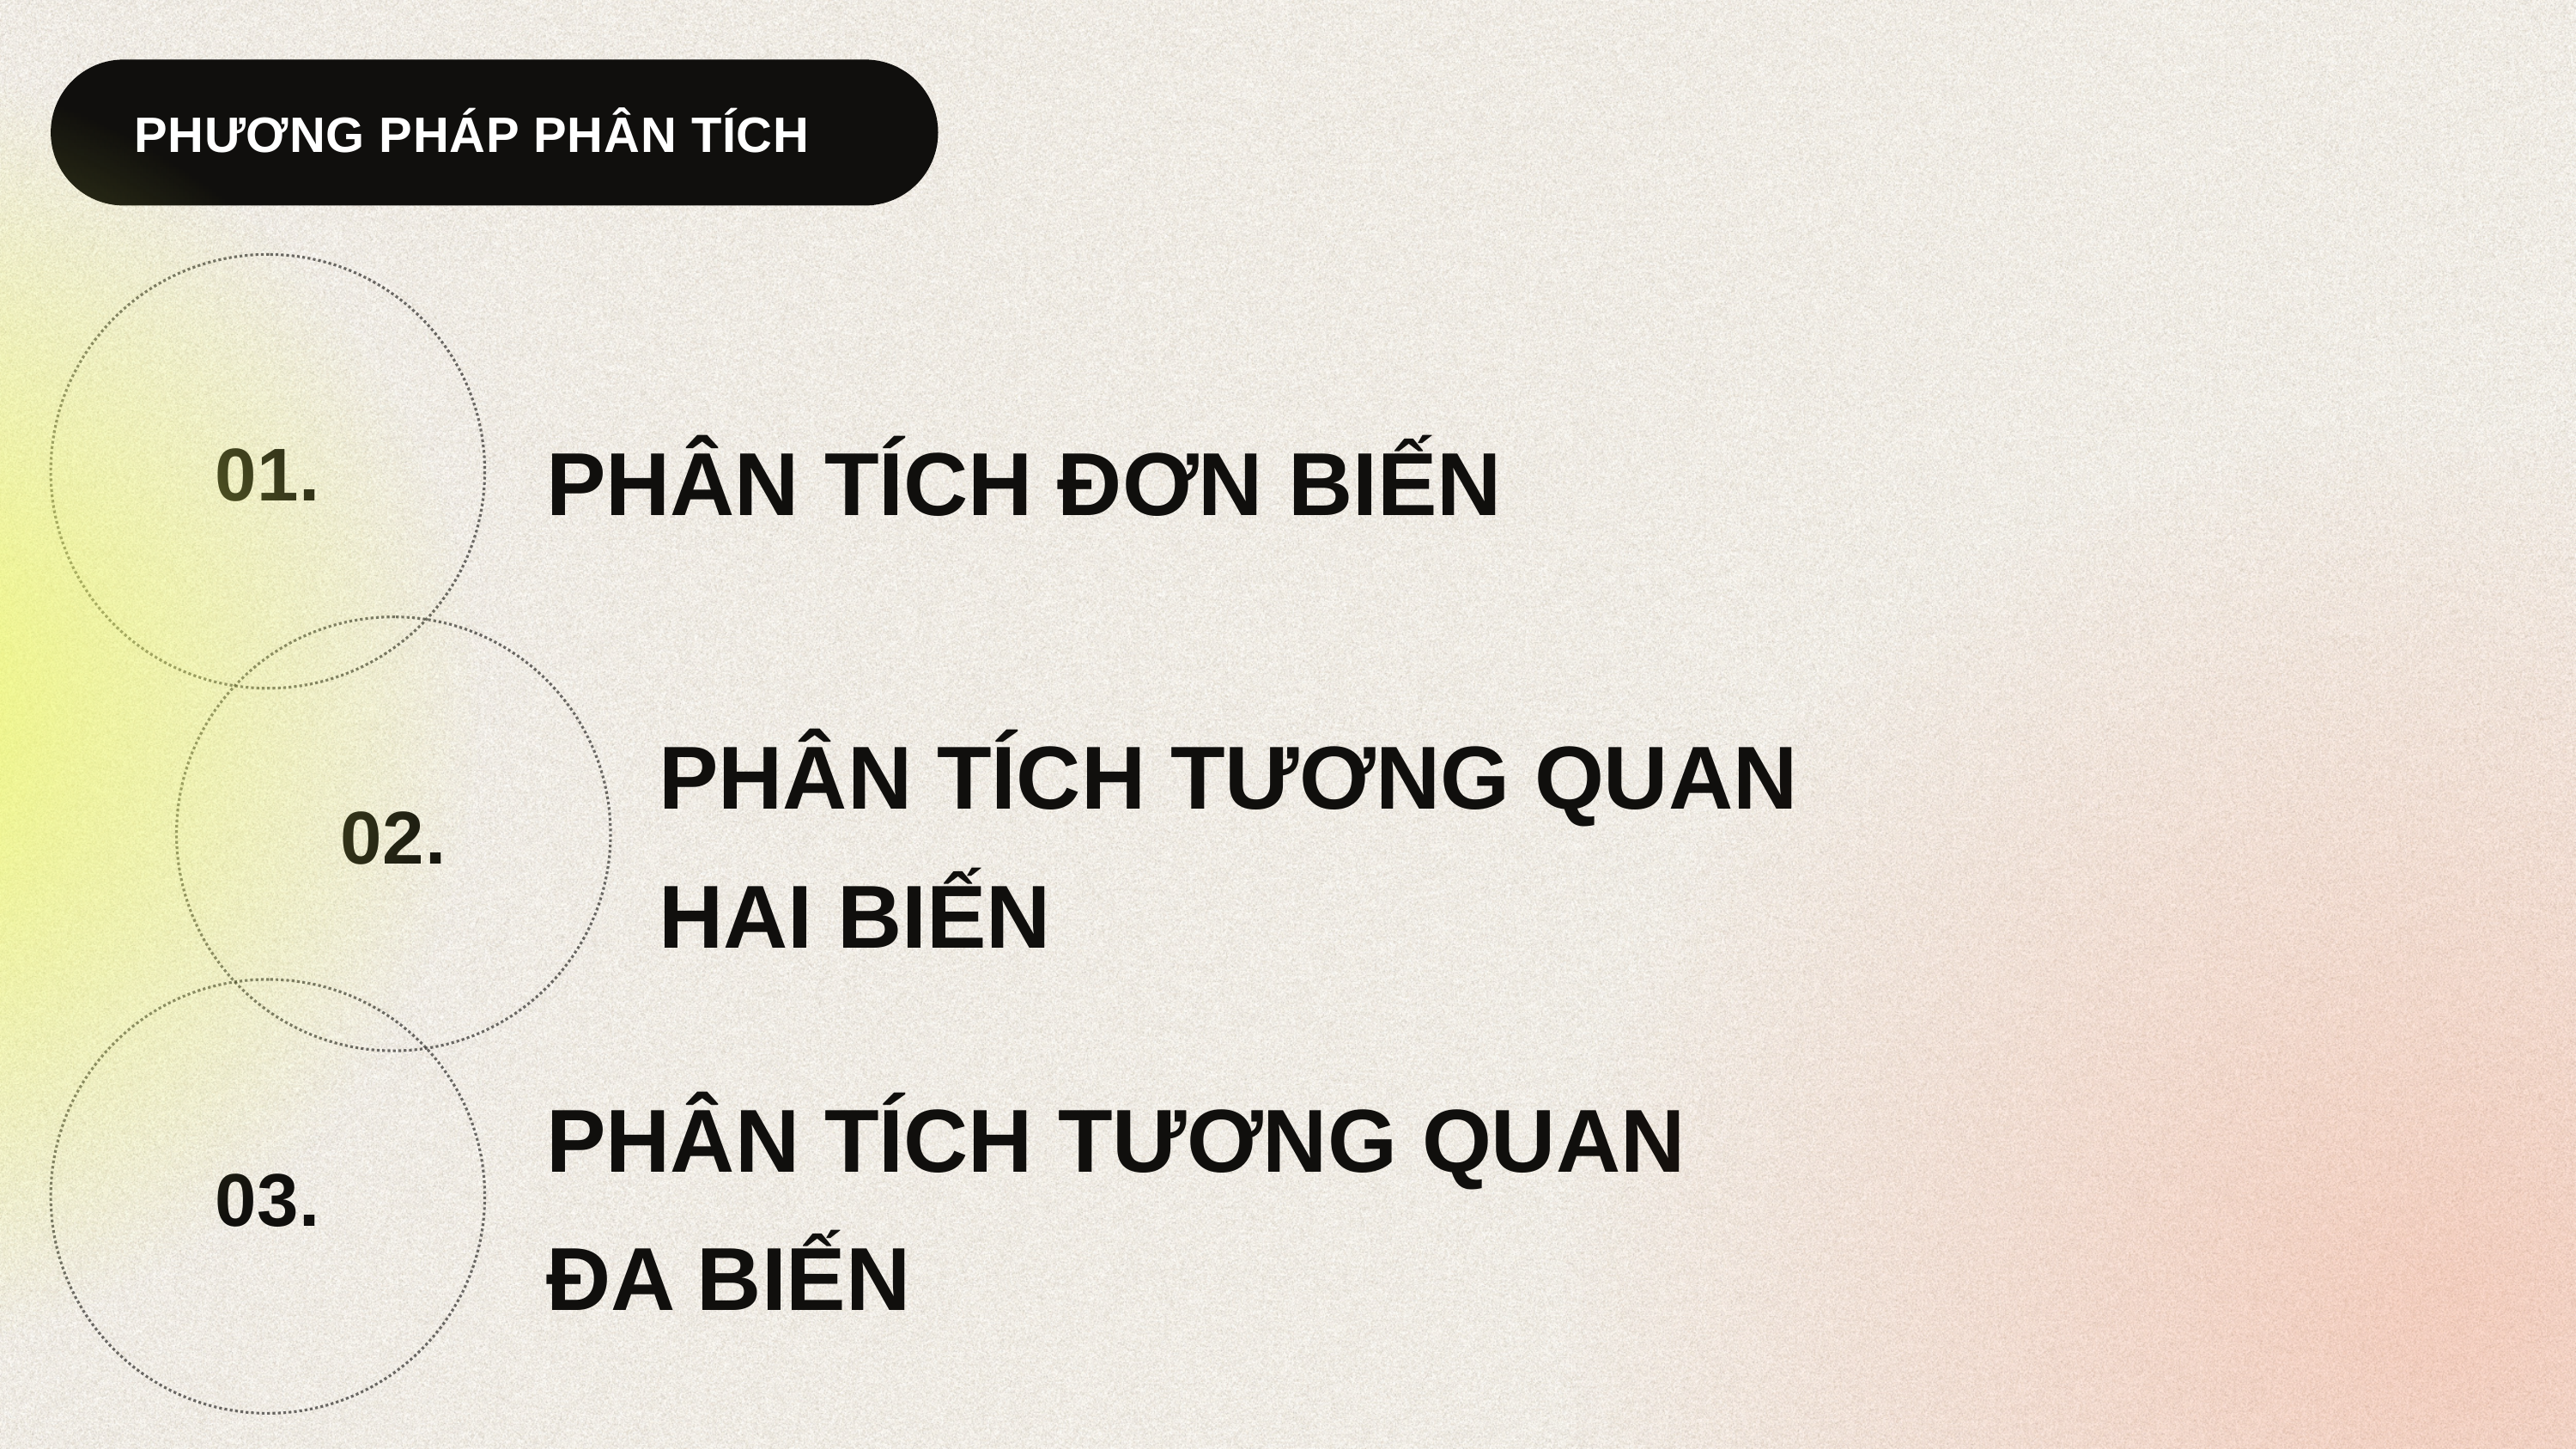

PHƯƠNG PHÁP PHÂN TÍCH

01.

PHÂN TÍCH ĐƠN BIẾN

02.
PHÂN TÍCH TƯƠNG QUAN HAI BIẾN

03.
PHÂN TÍCH TƯƠNG QUAN ĐA BIẾN